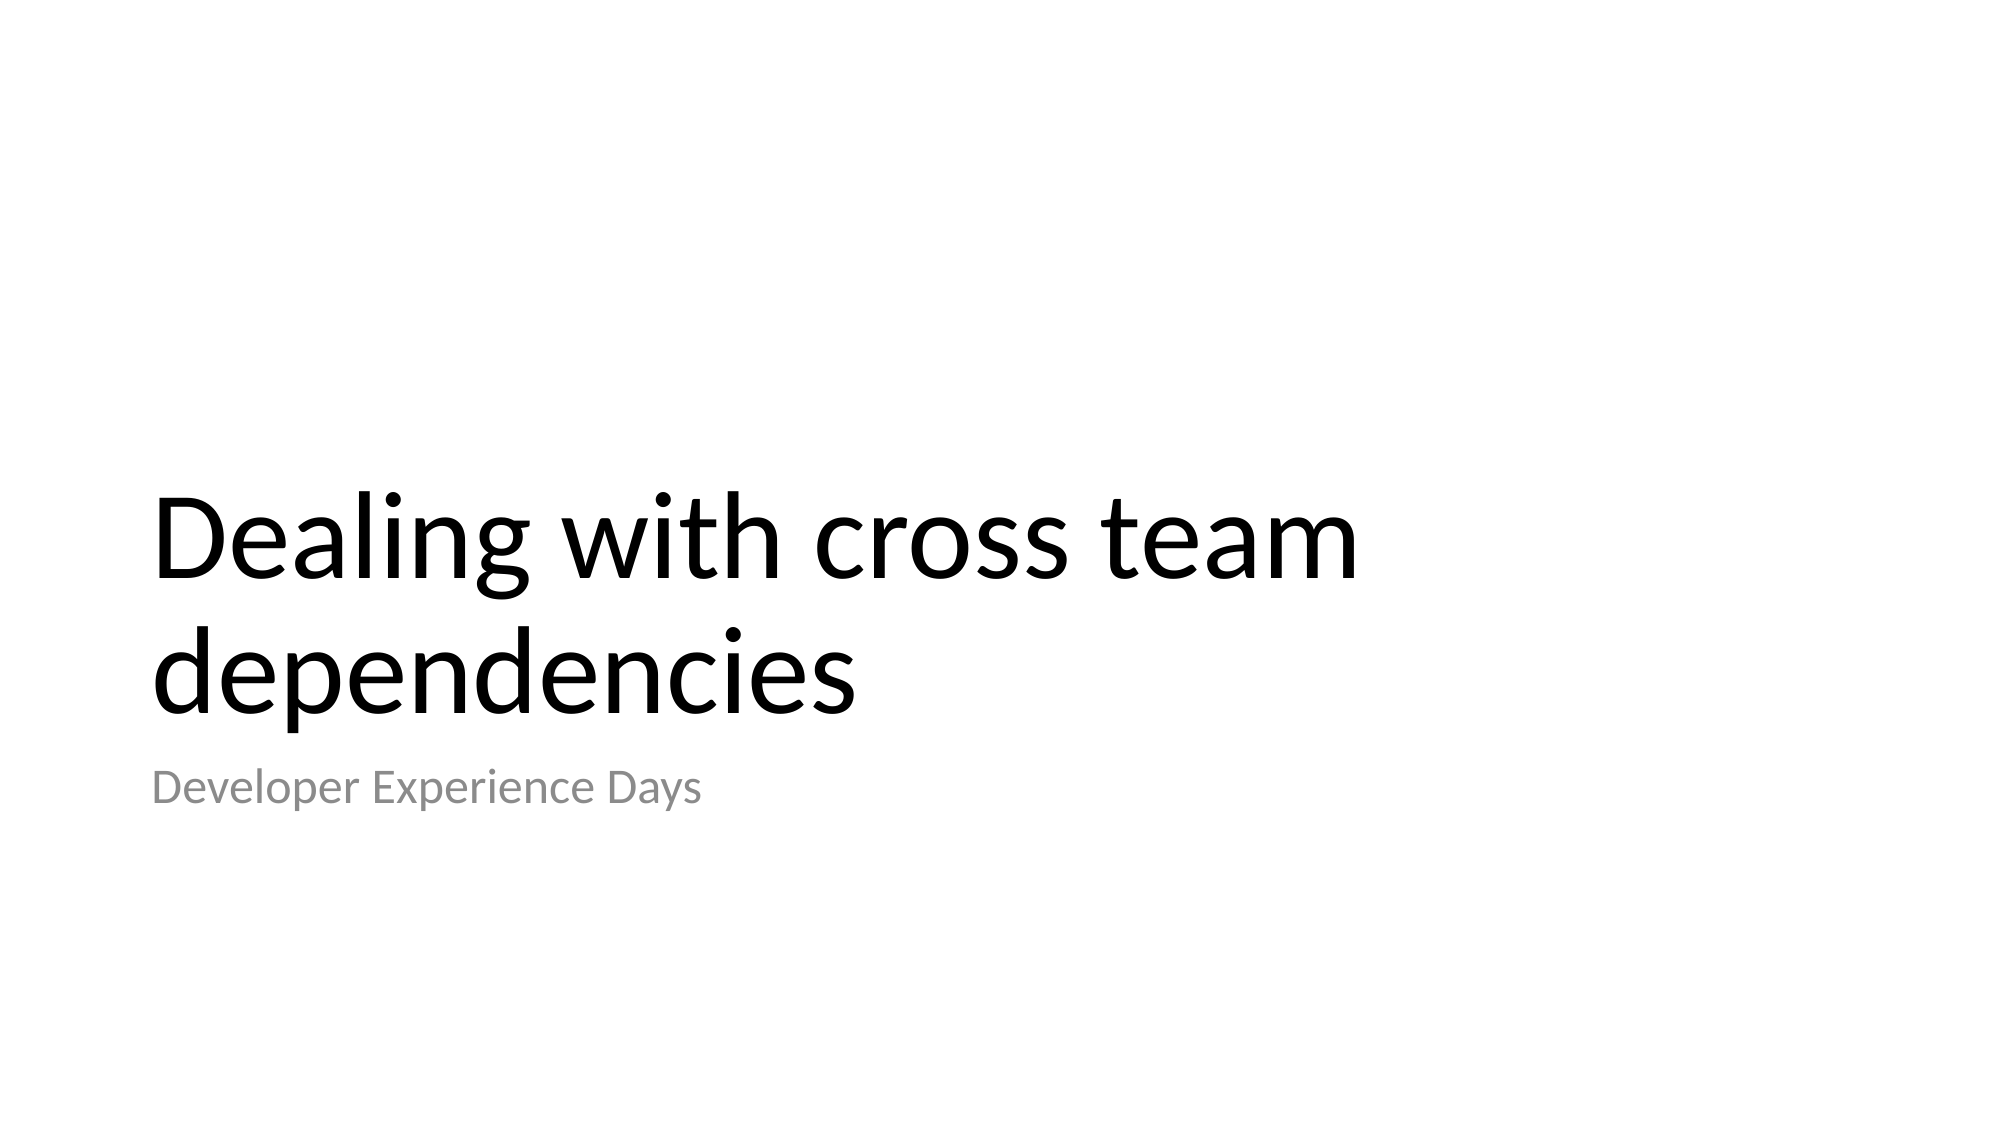

# Dealing with cross team dependencies
Developer Experience Days